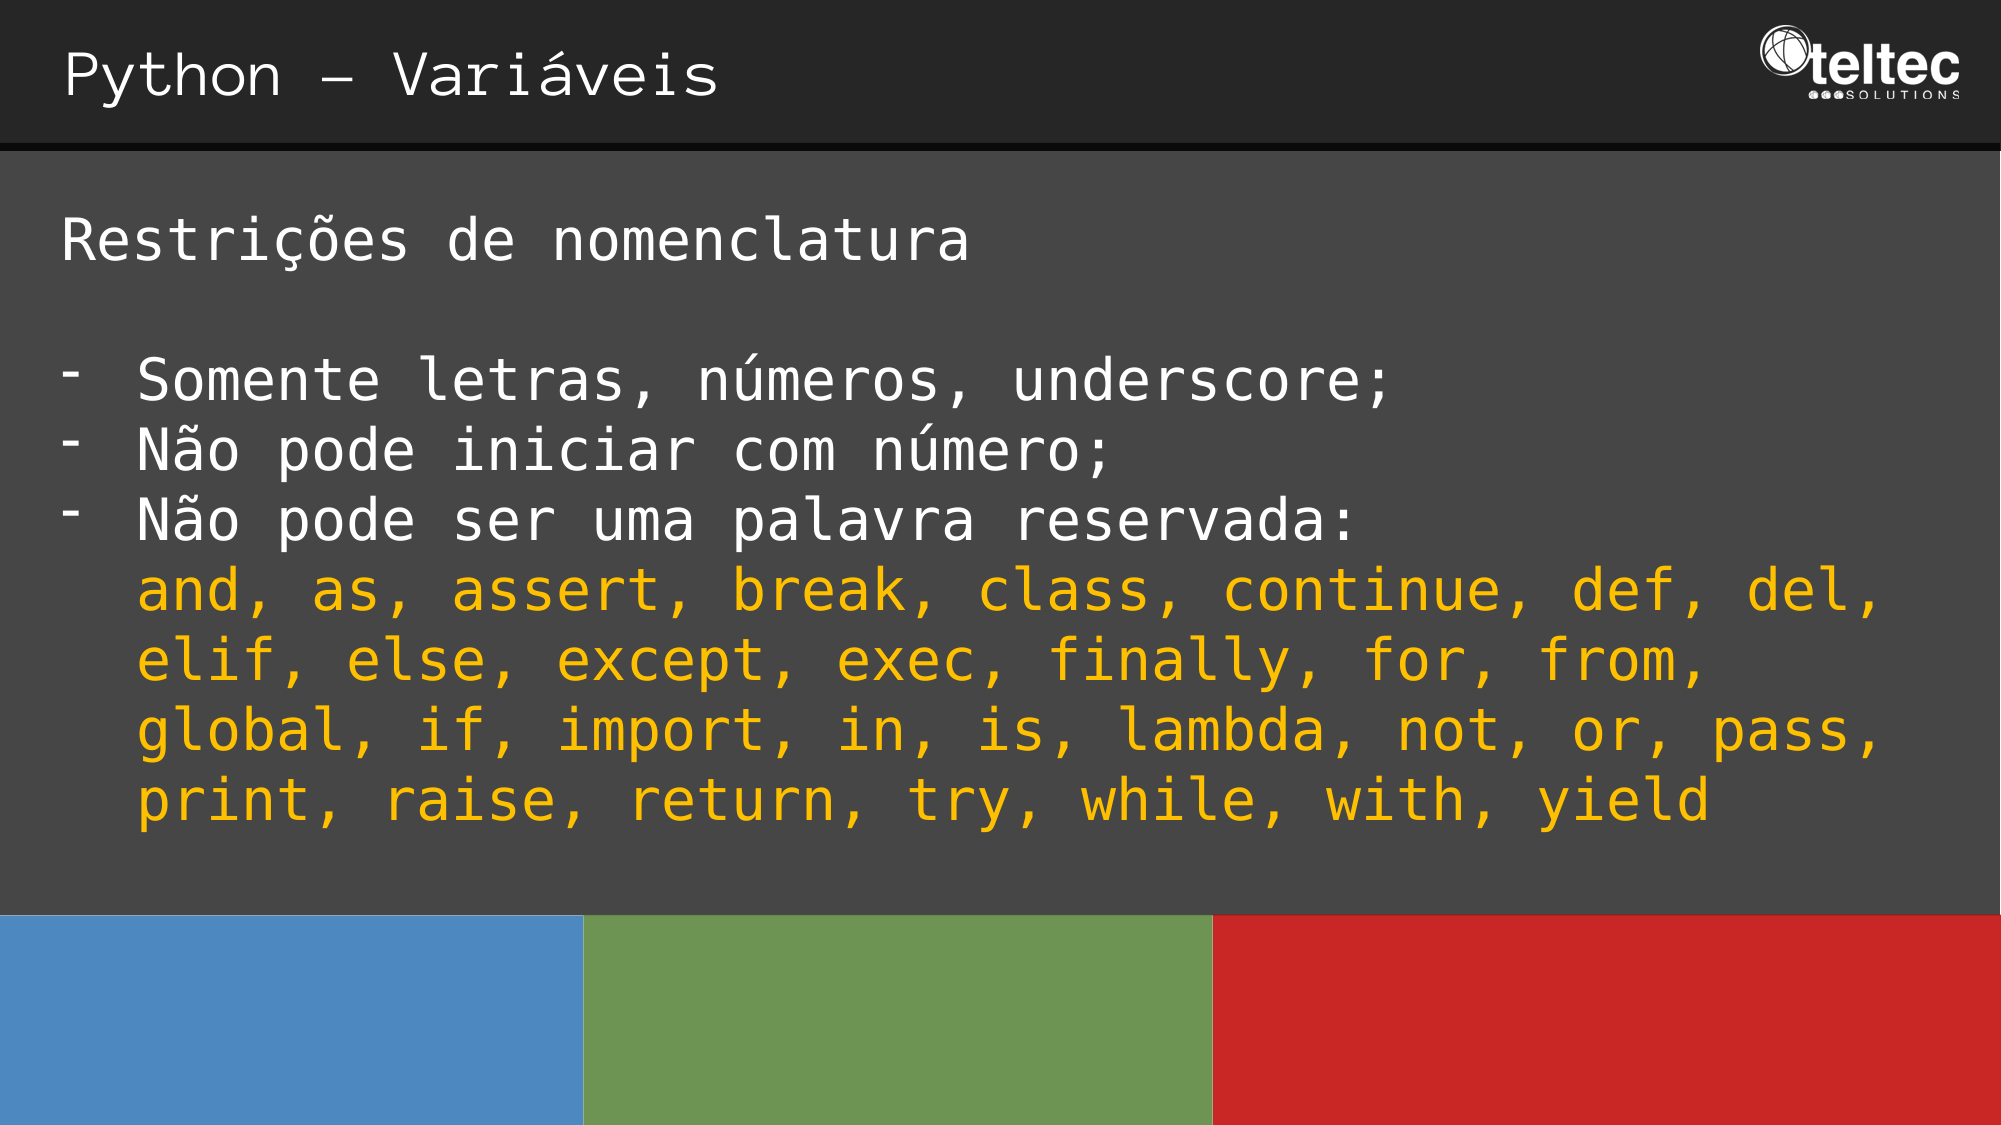

Python – Variáveis
Restrições de nomenclatura

Somente letras, números, underscore;
Não pode iniciar com número;
Não pode ser uma palavra reservada:
and, as, assert, break, class, continue, def, del, elif, else, except, exec, finally, for, from, global, if, import, in, is, lambda, not, or, pass, print, raise, return, try, while, with, yield